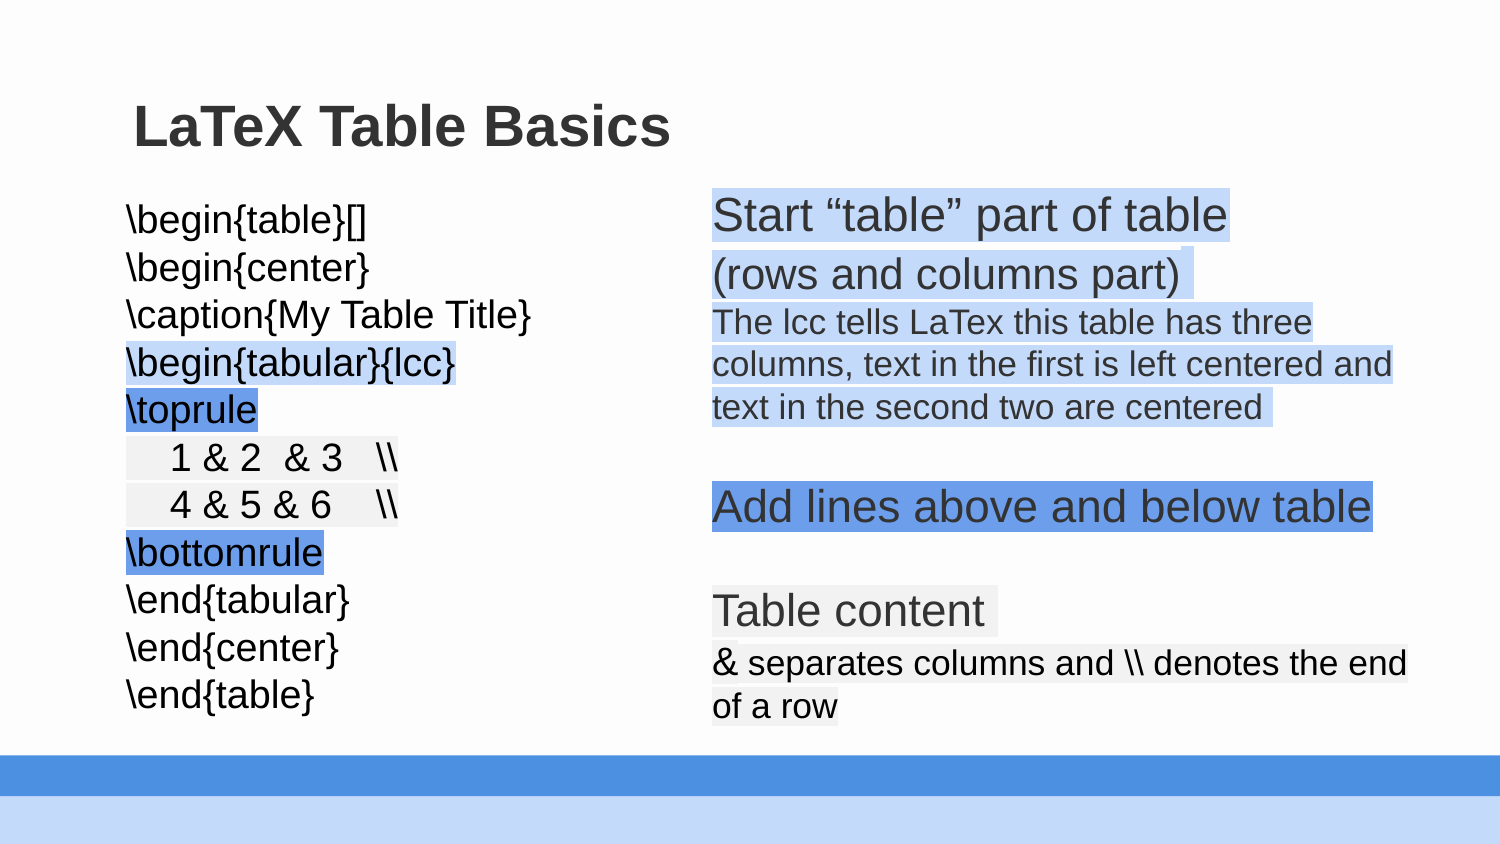

# LaTeX Table Basics
Start “table” part of table
(rows and columns part)
The lcc tells LaTex this table has three columns, text in the first is left centered and text in the second two are centered

Add lines above and below table

Table content
& separates columns and \\ denotes the end of a row

\begin{table}[]
\begin{center}
\caption{My Table Title}
\begin{tabular}{lcc}
\toprule
    1 & 2  & 3   \\
    4 & 5 & 6    \\
\bottomrule
\end{tabular}
\end{center}
\end{table}